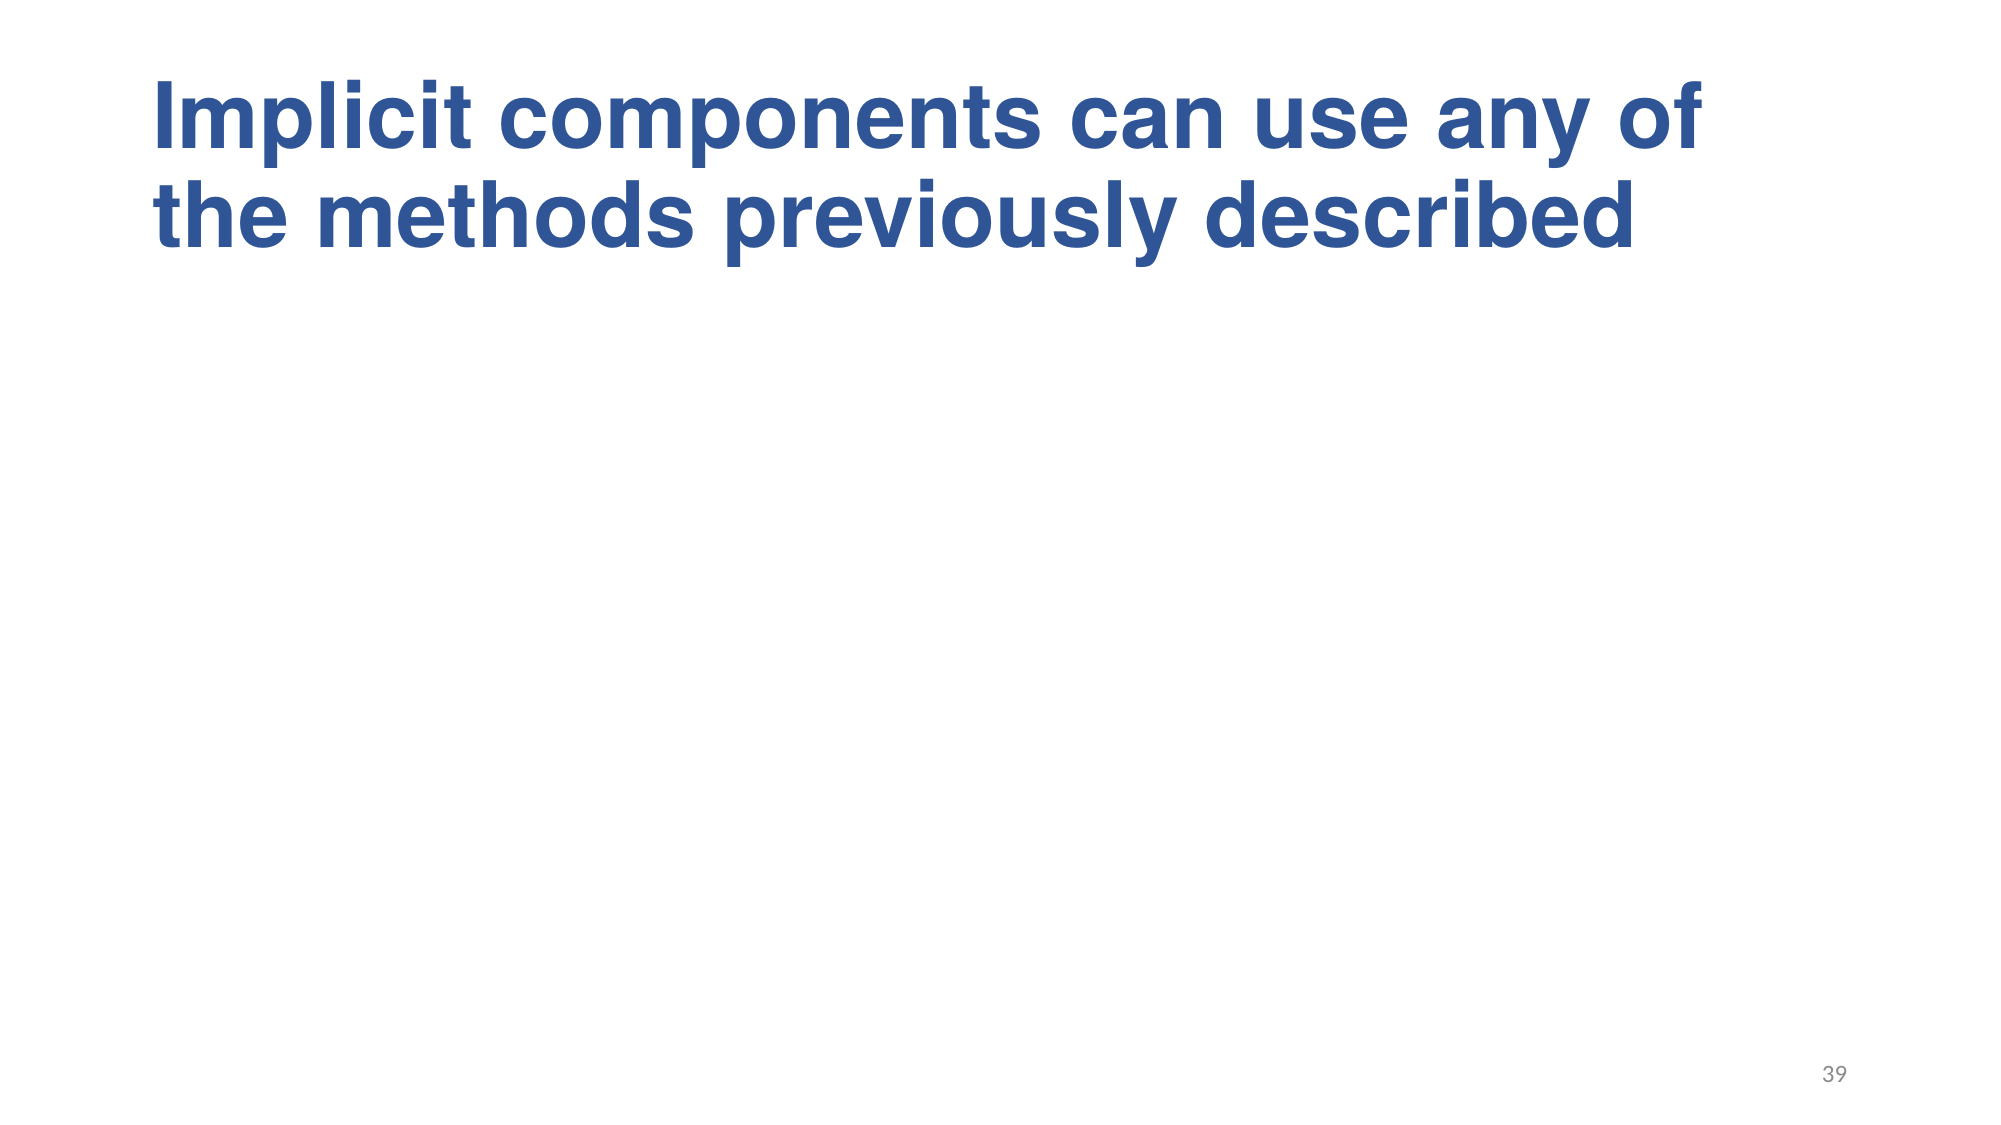

# Implicit components can use any of the methods previously described
39